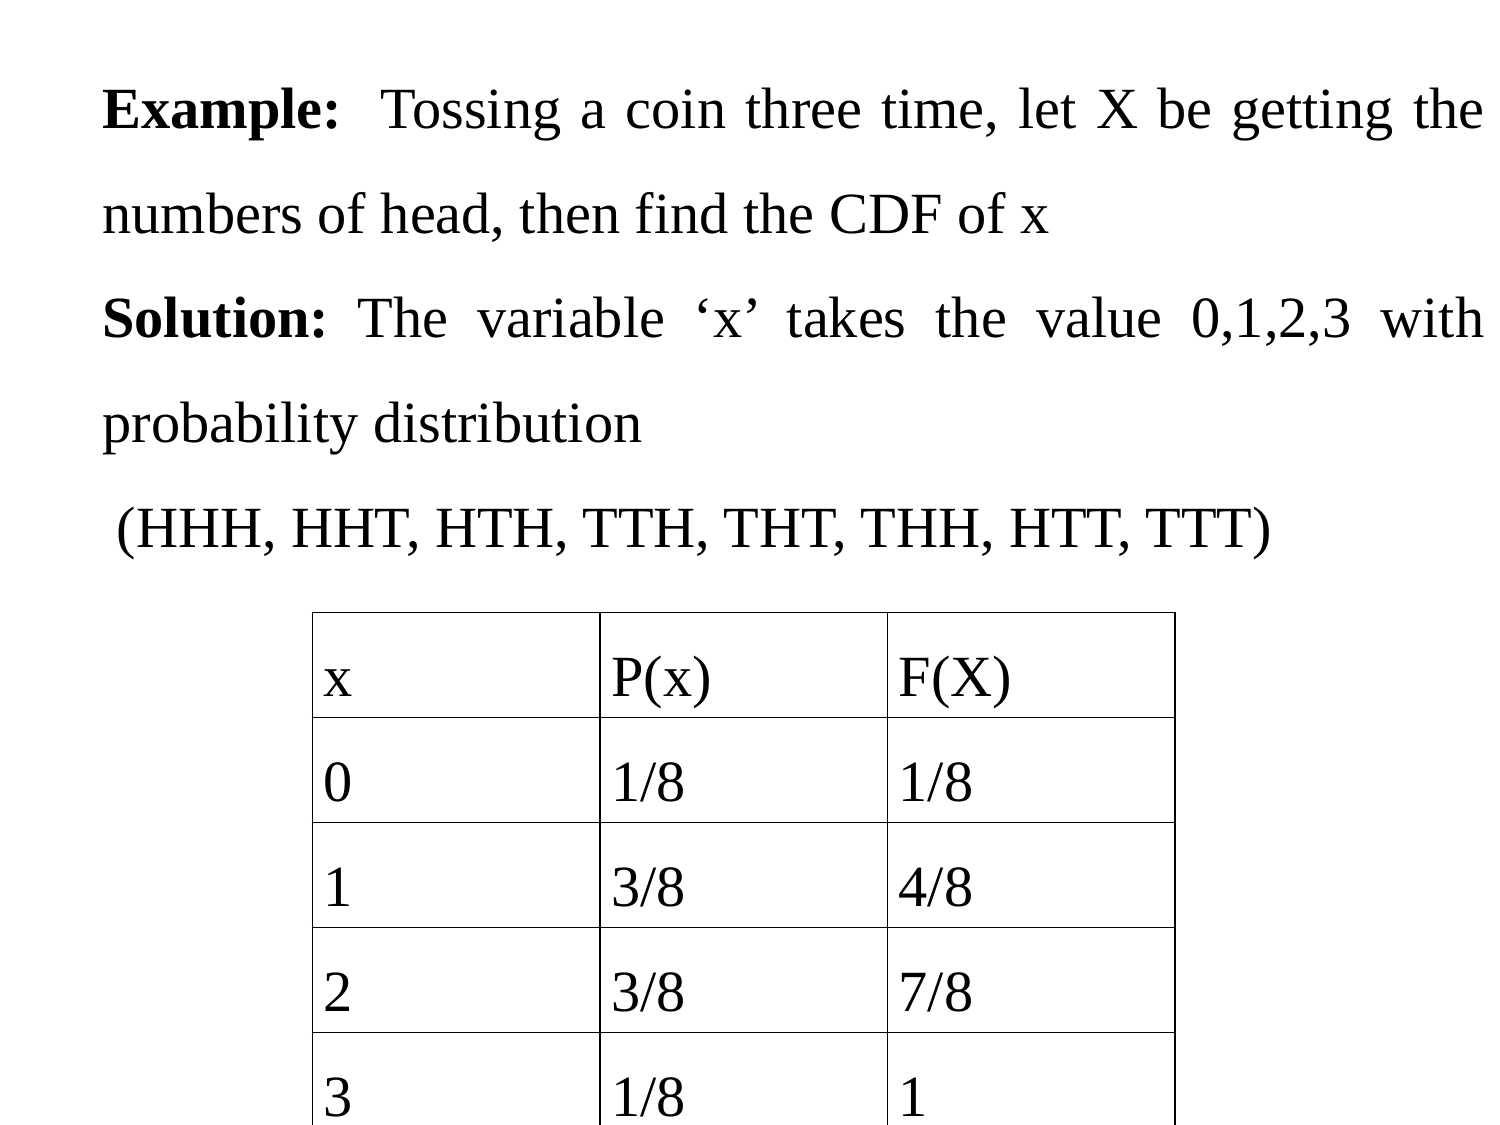

Example:  Tossing a coin three time, let X be getting the numbers of head, then find the CDF of x
Solution: The variable ‘x’ takes the value 0,1,2,3 with probability distribution
 (HHH, HHT, HTH, TTH, THT, THH, HTT, TTT)
| x | P(x) | F(X) |
| --- | --- | --- |
| 0 | 1/8 | 1/8 |
| 1 | 3/8 | 4/8 |
| 2 | 3/8 | 7/8 |
| 3 | 1/8 | 1 |